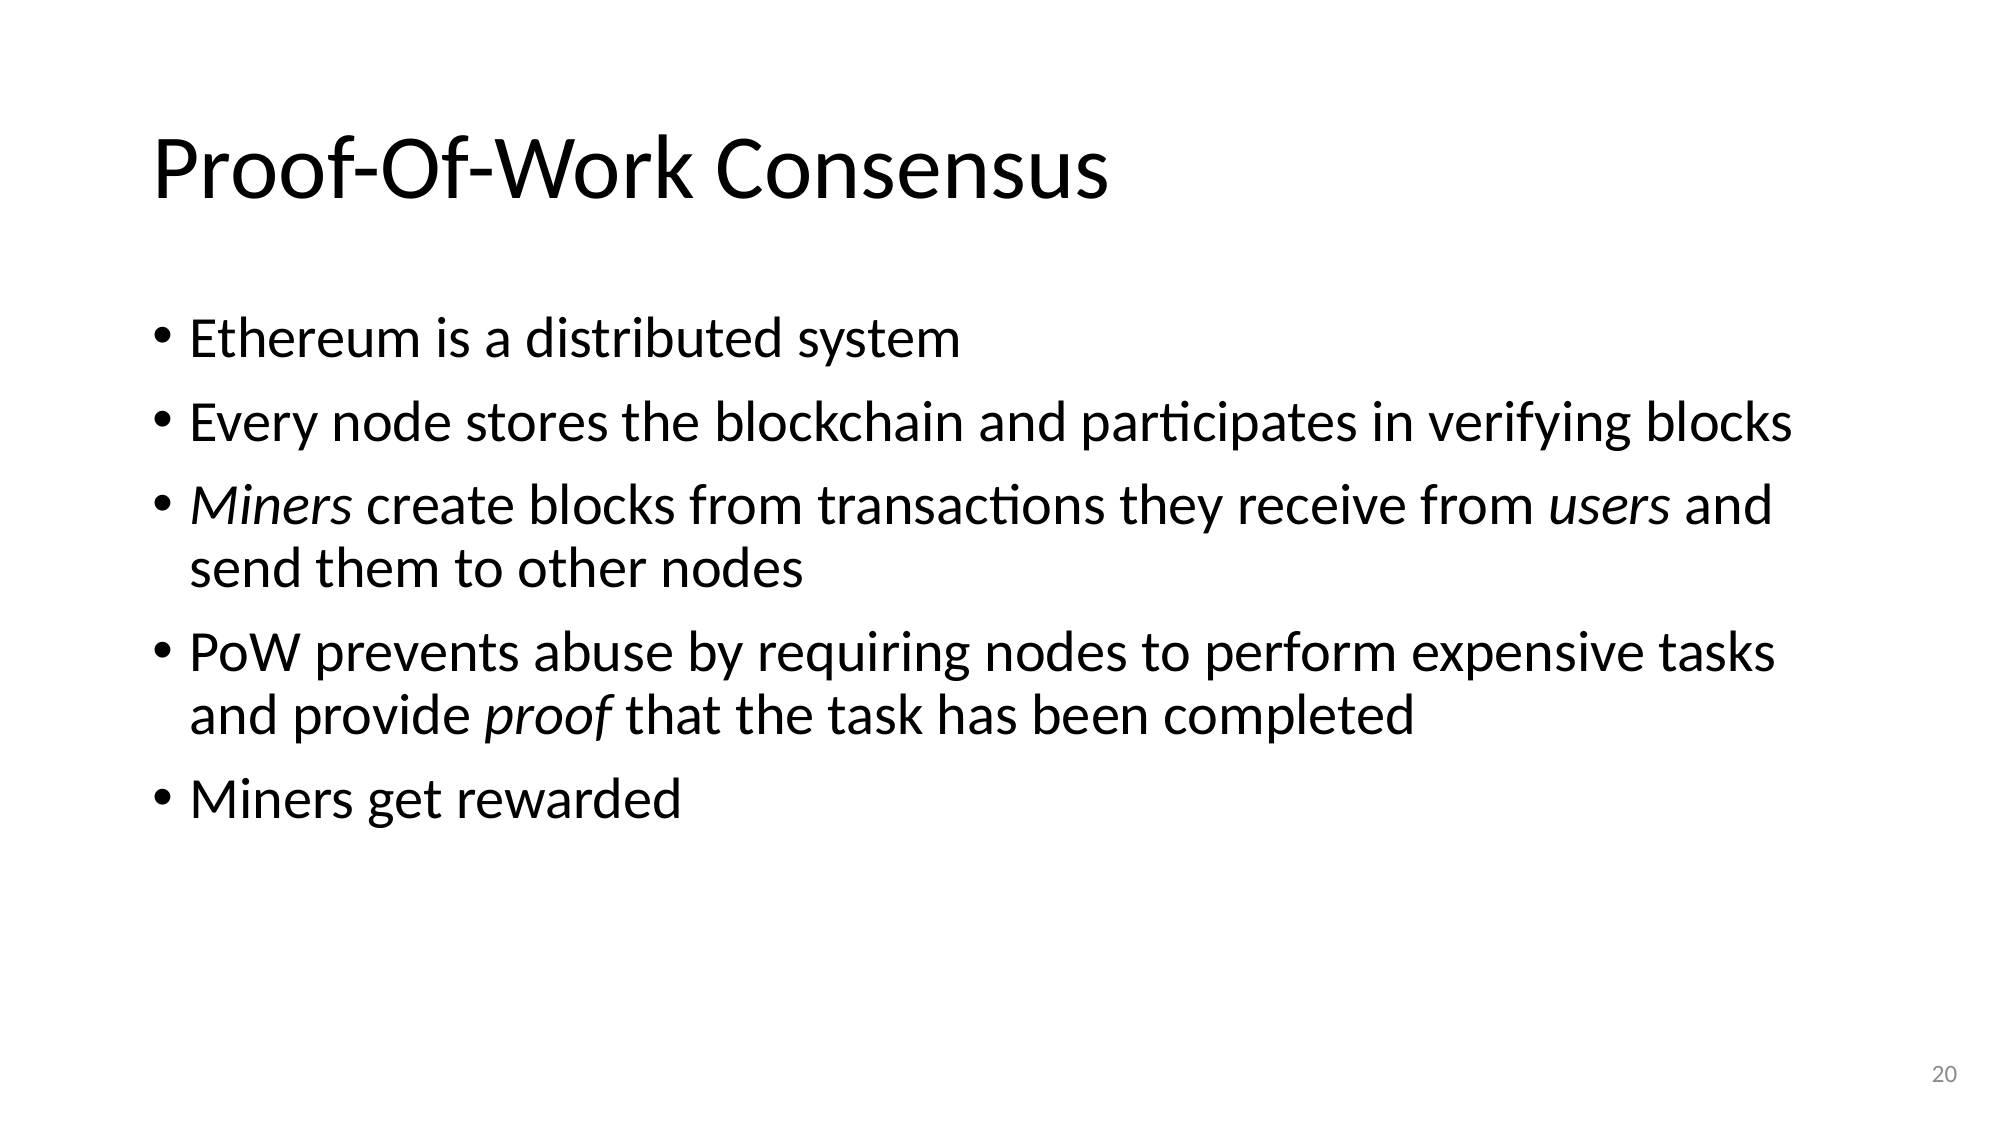

# Proof-Of-Work Consensus
Ethereum is a distributed system
Every node stores the blockchain and participates in verifying blocks
Miners create blocks from transactions they receive from users and send them to other nodes
PoW prevents abuse by requiring nodes to perform expensive tasks and provide proof that the task has been completed
Miners get rewarded

20